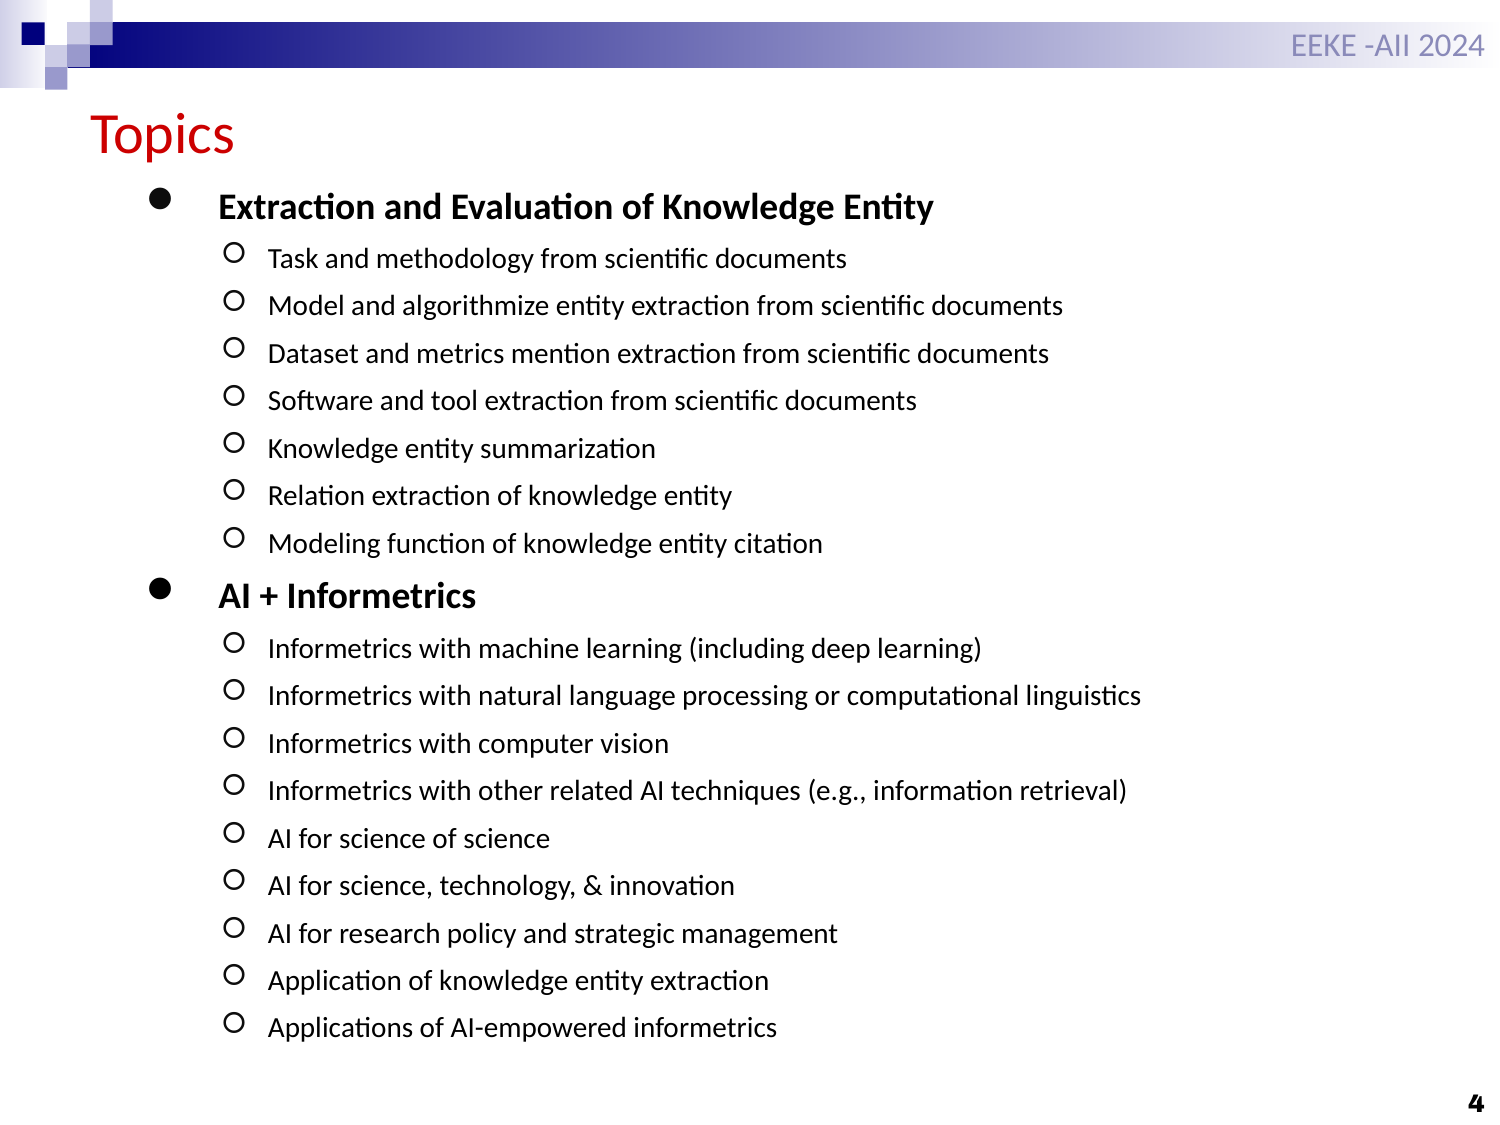

EEKE -AII 2024
# Topics
   Extraction and Evaluation of Knowledge Entity
Task and methodology from scientific documents
Model and algorithmize entity extraction from scientific documents
Dataset and metrics mention extraction from scientific documents
Software and tool extraction from scientific documents
Knowledge entity summarization
Relation extraction of knowledge entity
Modeling function of knowledge entity citation
   AI + Informetrics
Informetrics with machine learning (including deep learning)
Informetrics with natural language processing or computational linguistics
Informetrics with computer vision
Informetrics with other related AI techniques (e.g., information retrieval)
AI for science of science
AI for science, technology, & innovation
AI for research policy and strategic management
Application of knowledge entity extraction
Applications of AI-empowered informetrics
4